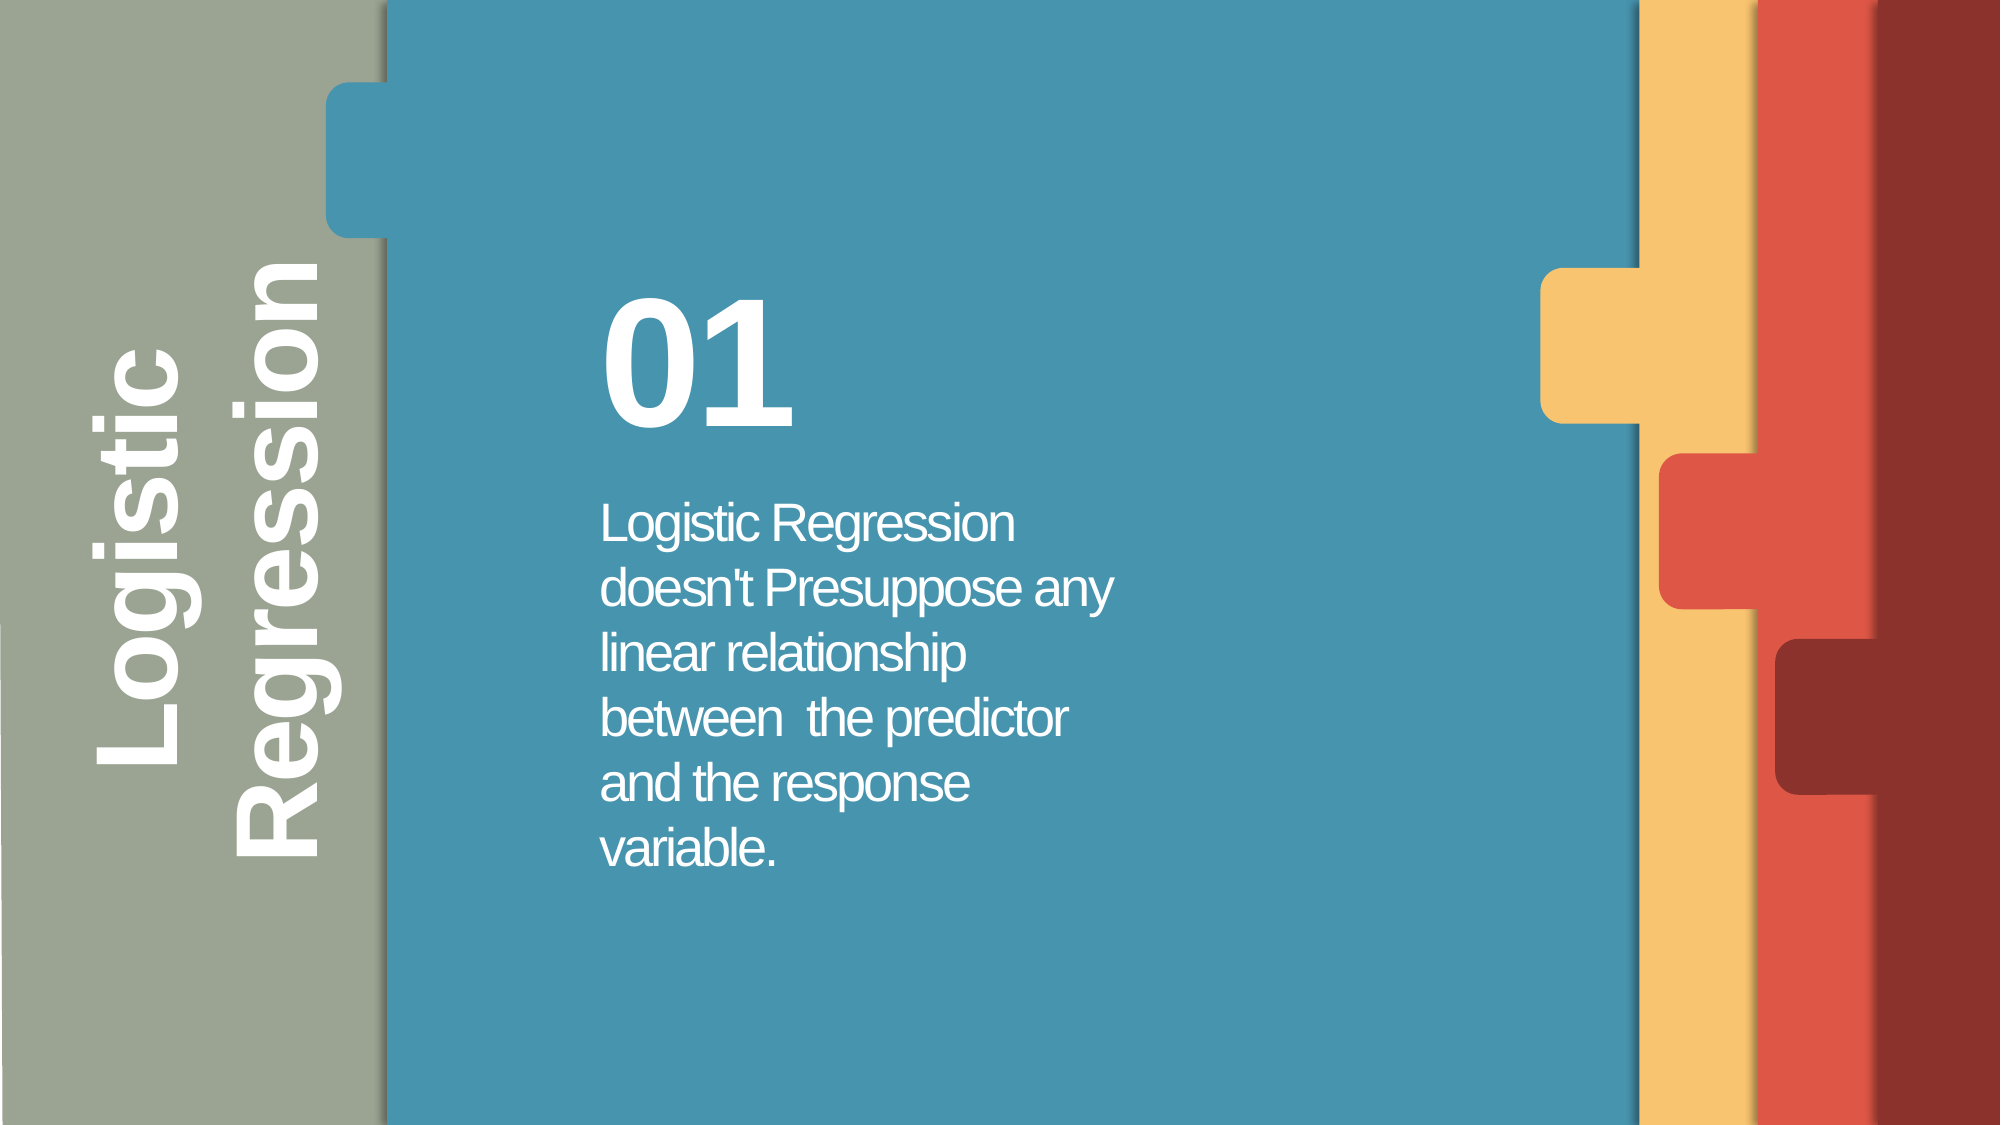

01
Logistic Regression doesn't Presuppose any linear relationship between  the predictor and the response variable.

02
The response variable should exhibit a dichotomous nature, meaning it can be categorised into two distinct groups

03
Categories should be both mutually exclusive and exhaustive, meaning that each case can only belong to one group and every case must be a member of one of the groups .

04
In contrast to linear regression, Logistic Regression often demands larger sample sizes due to the reliance on maximum likelihood estimation. Which is based on approximations derived from large sample theory.

Logistic Regression